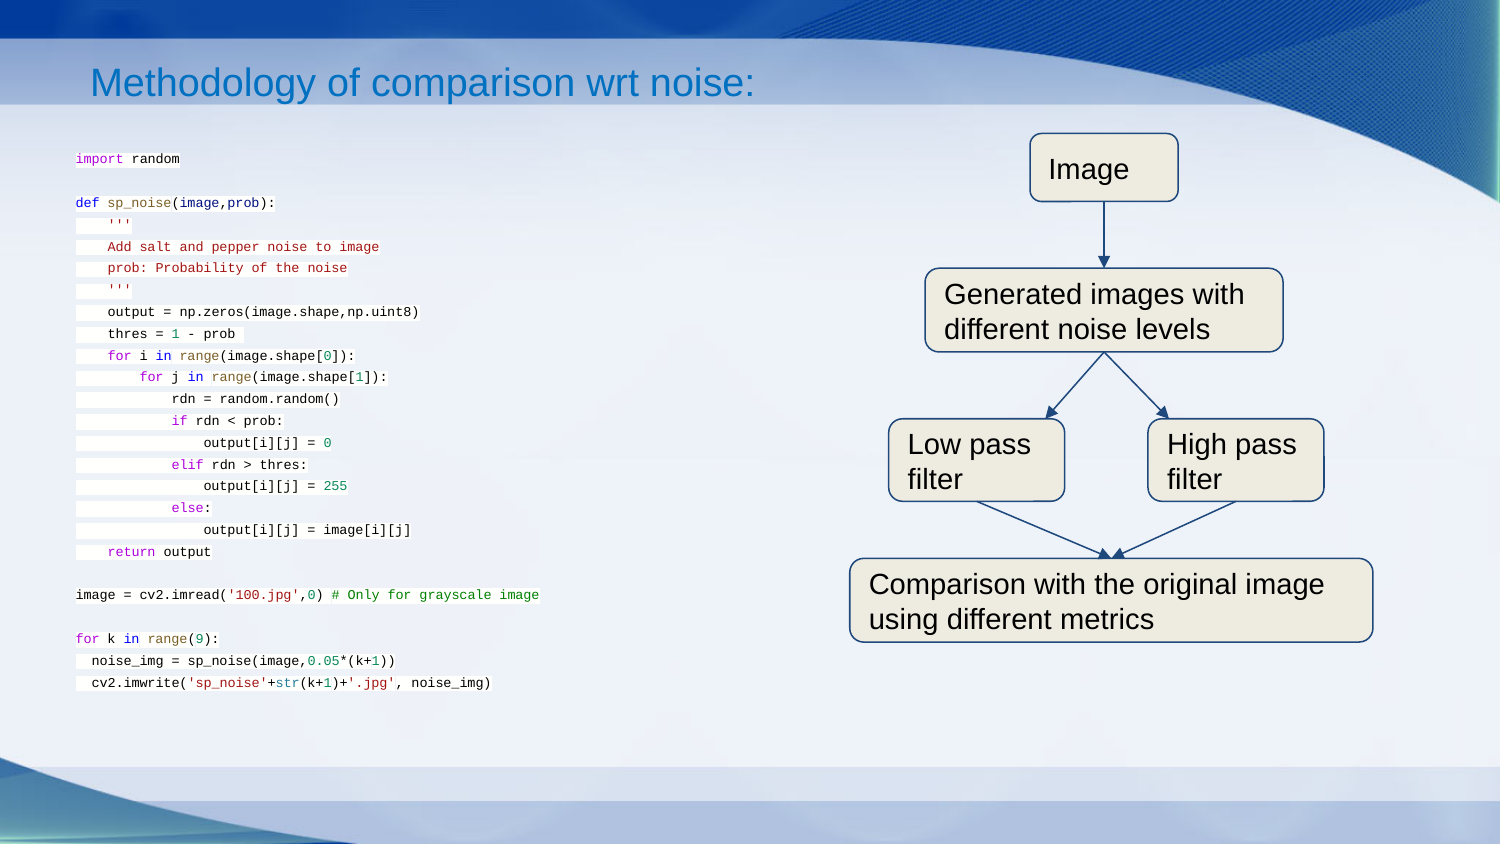

# Methodology of comparison wrt noise:
import random

def sp_noise(image,prob):
    '''
    Add salt and pepper noise to image
    prob: Probability of the noise
    '''
    output = np.zeros(image.shape,np.uint8)
    thres = 1 - prob
    for i in range(image.shape[0]):
        for j in range(image.shape[1]):
            rdn = random.random()
            if rdn < prob:
                output[i][j] = 0
            elif rdn > thres:
                output[i][j] = 255
            else:
                output[i][j] = image[i][j]
    return output

image = cv2.imread('100.jpg',0) # Only for grayscale image

for k in range(9):
  noise_img = sp_noise(image,0.05*(k+1))
  cv2.imwrite('sp_noise'+str(k+1)+'.jpg', noise_img)

Image
Generated images with different noise levels
Low pass filter
High pass filter
Comparison with the original image using different metrics